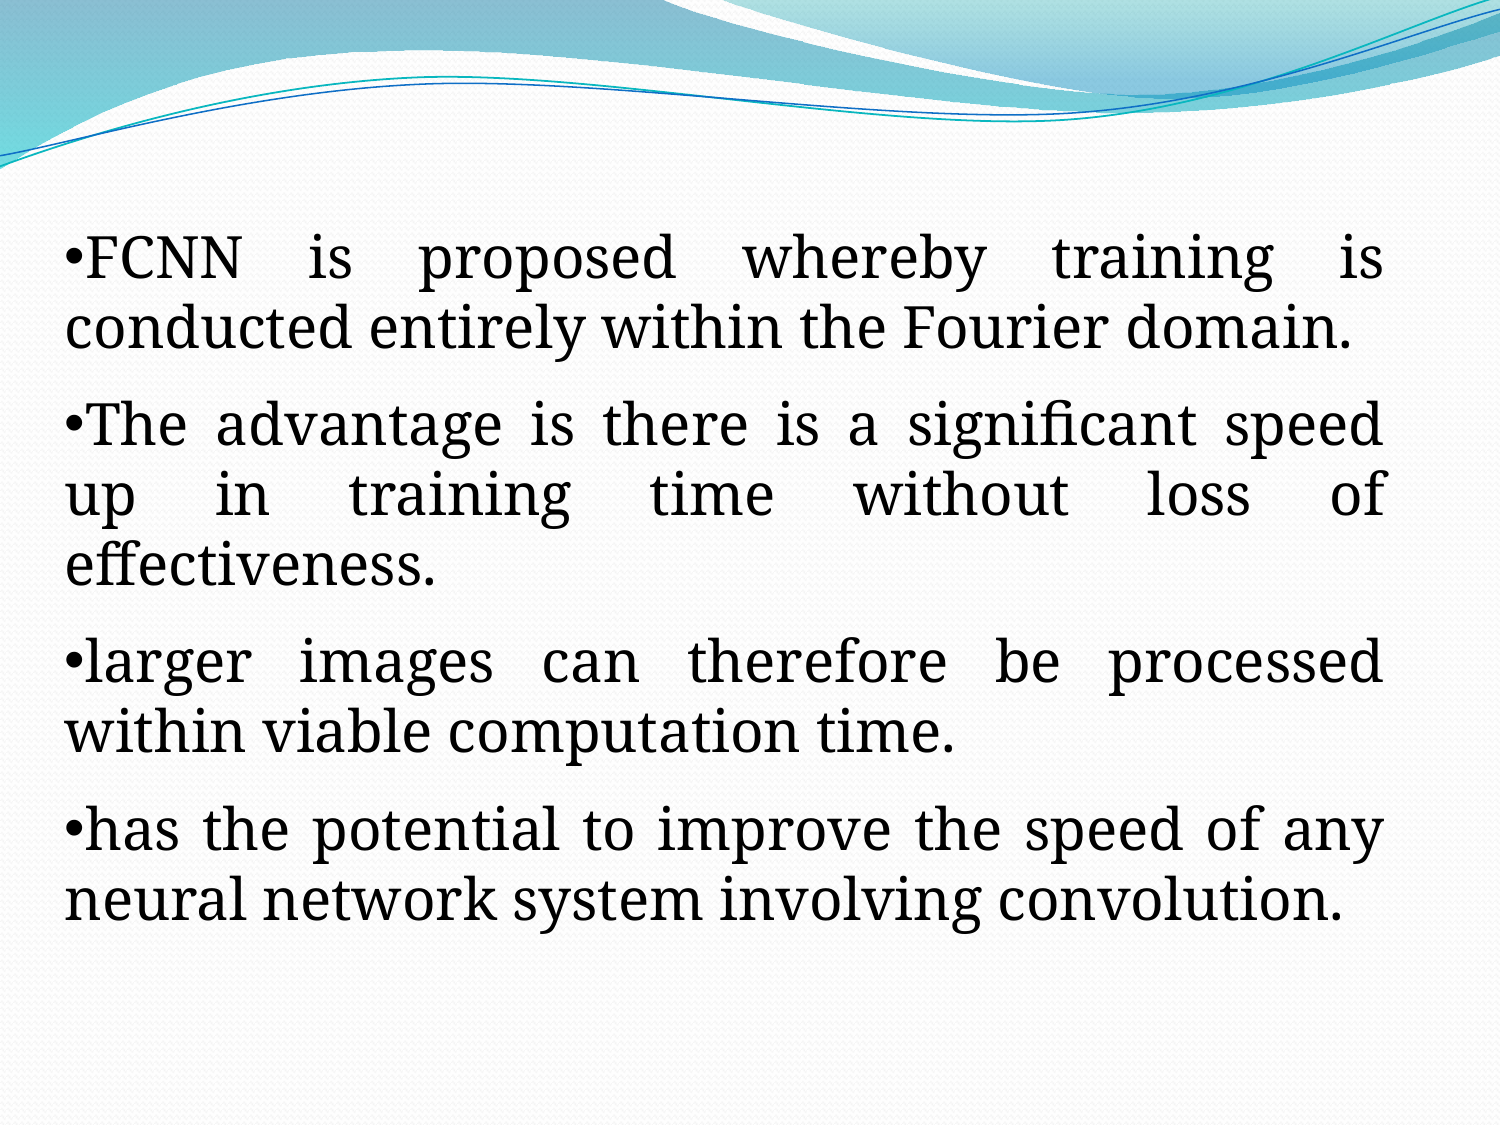

FCNN is proposed whereby training is conducted entirely within the Fourier domain.

The advantage is there is a significant speed up in training time without loss of effectiveness.

larger images can therefore be processed within viable computation time.

has the potential to improve the speed of any neural network system involving convolution.